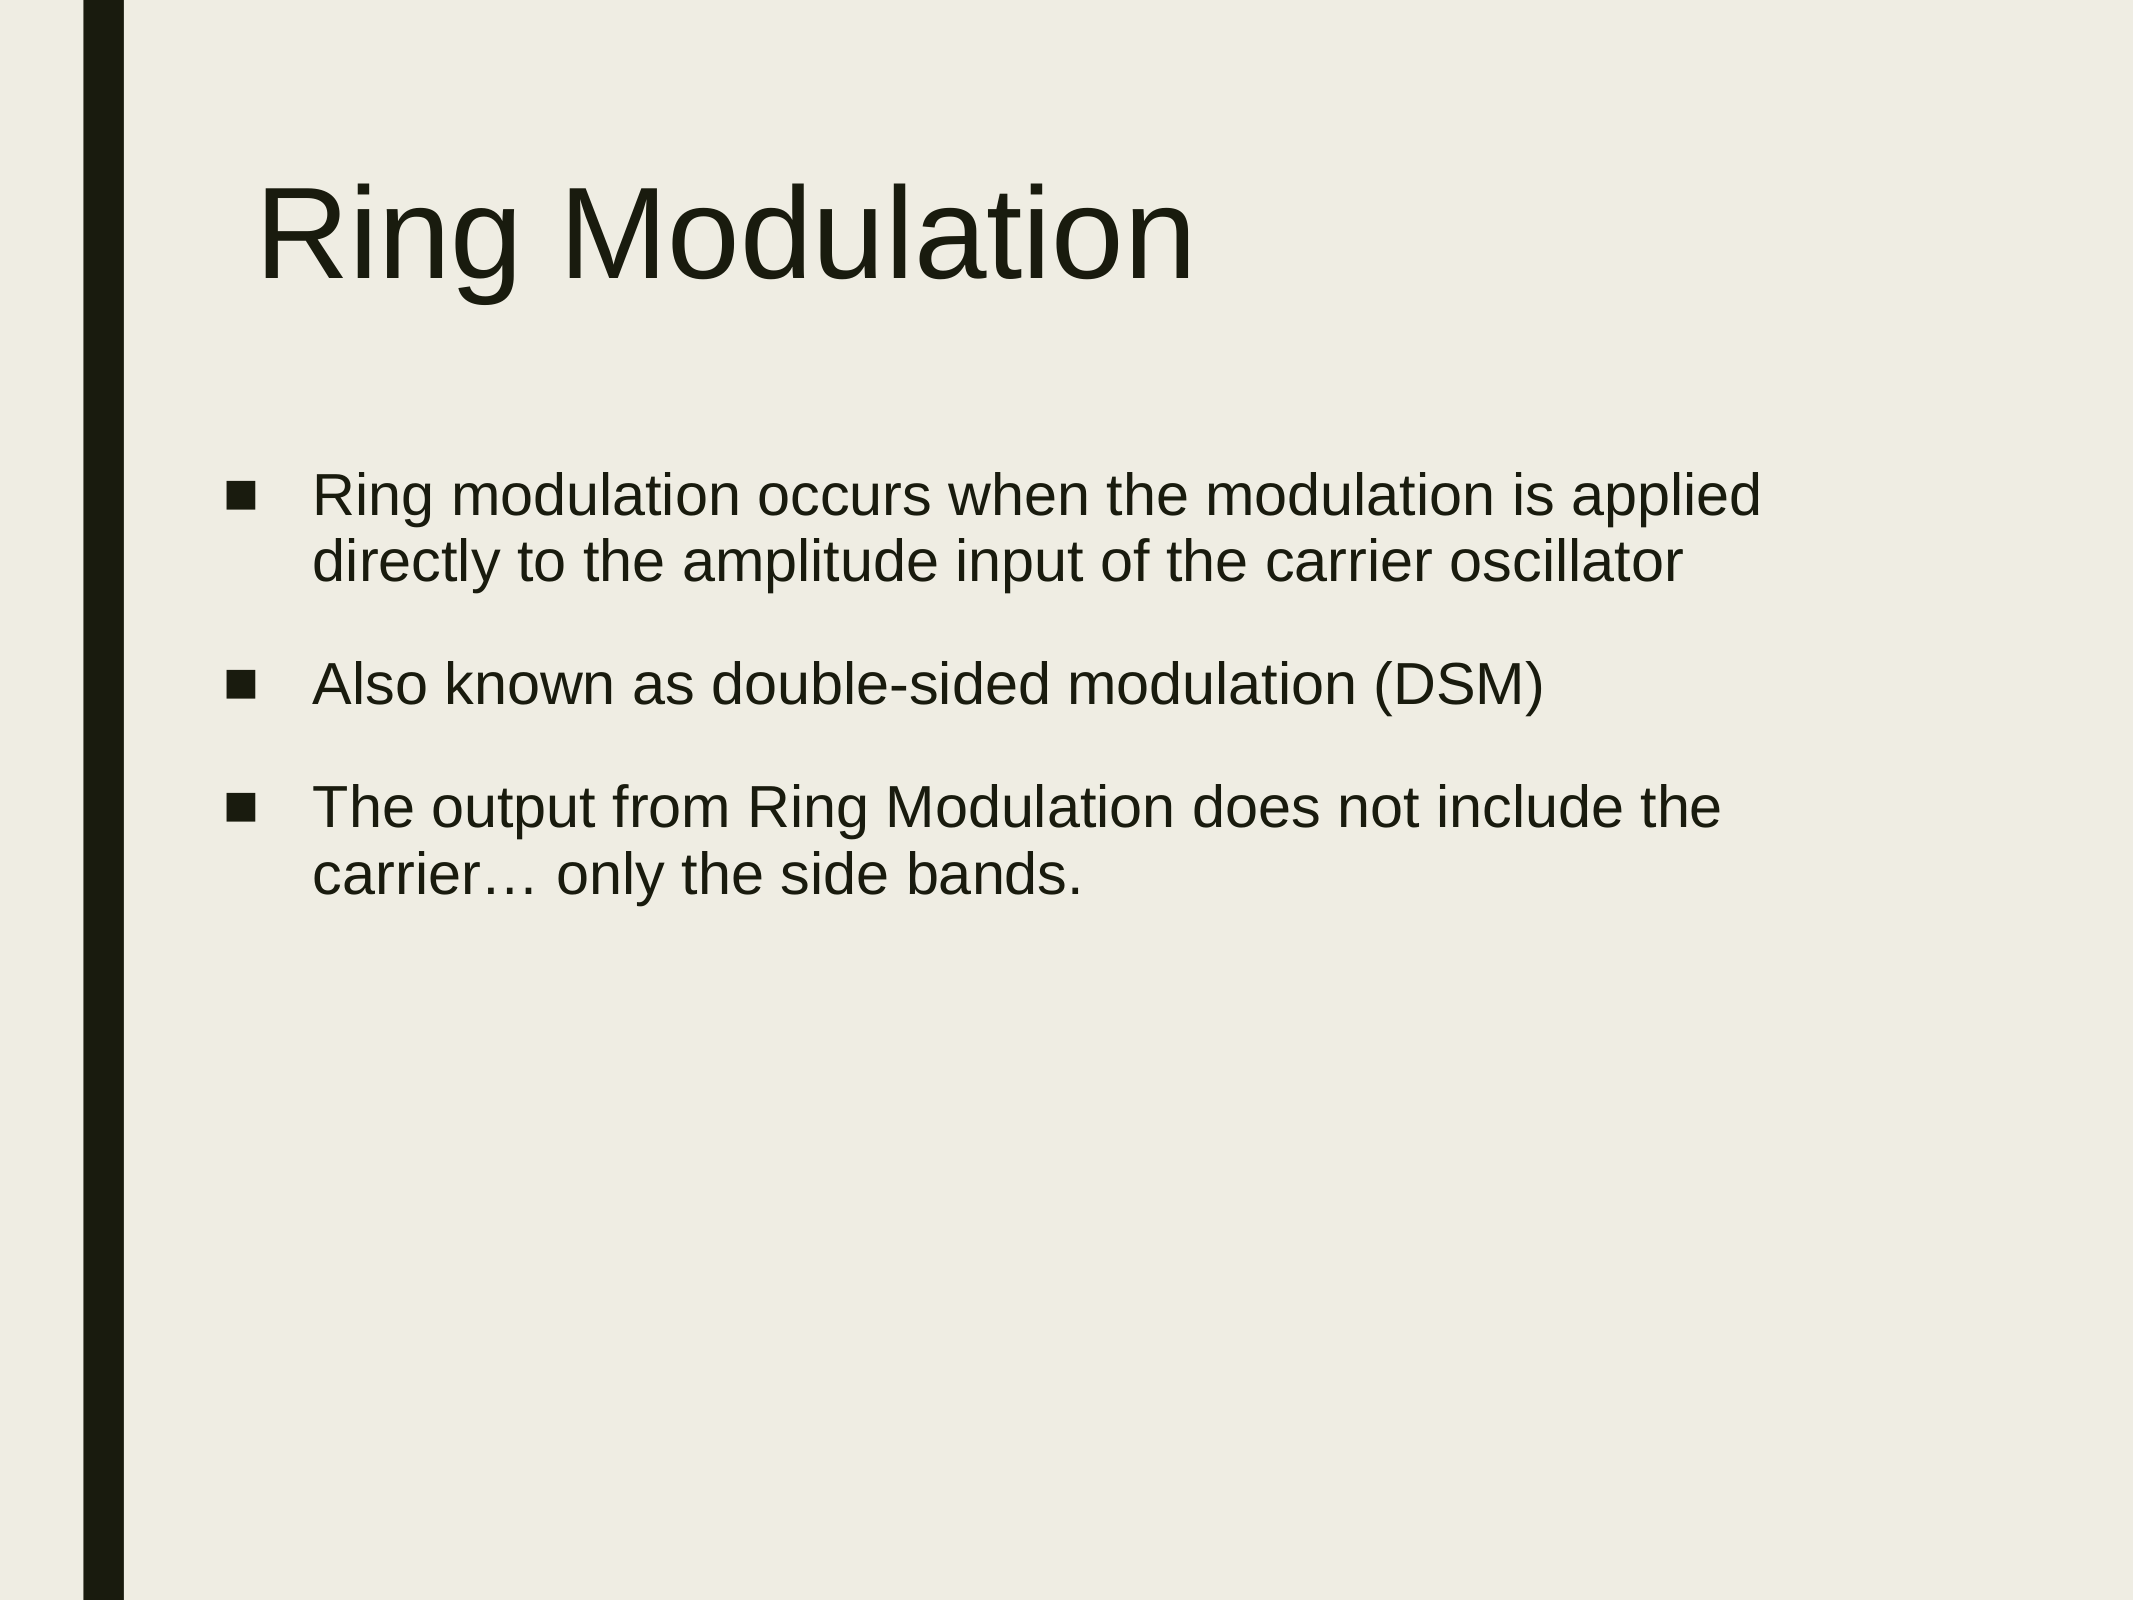

# Ring Modulation
Ring modulation occurs when the modulation is applied directly to the amplitude input of the carrier oscillator
Also known as double-sided modulation (DSM)
The output from Ring Modulation does not include the carrier… only the side bands.